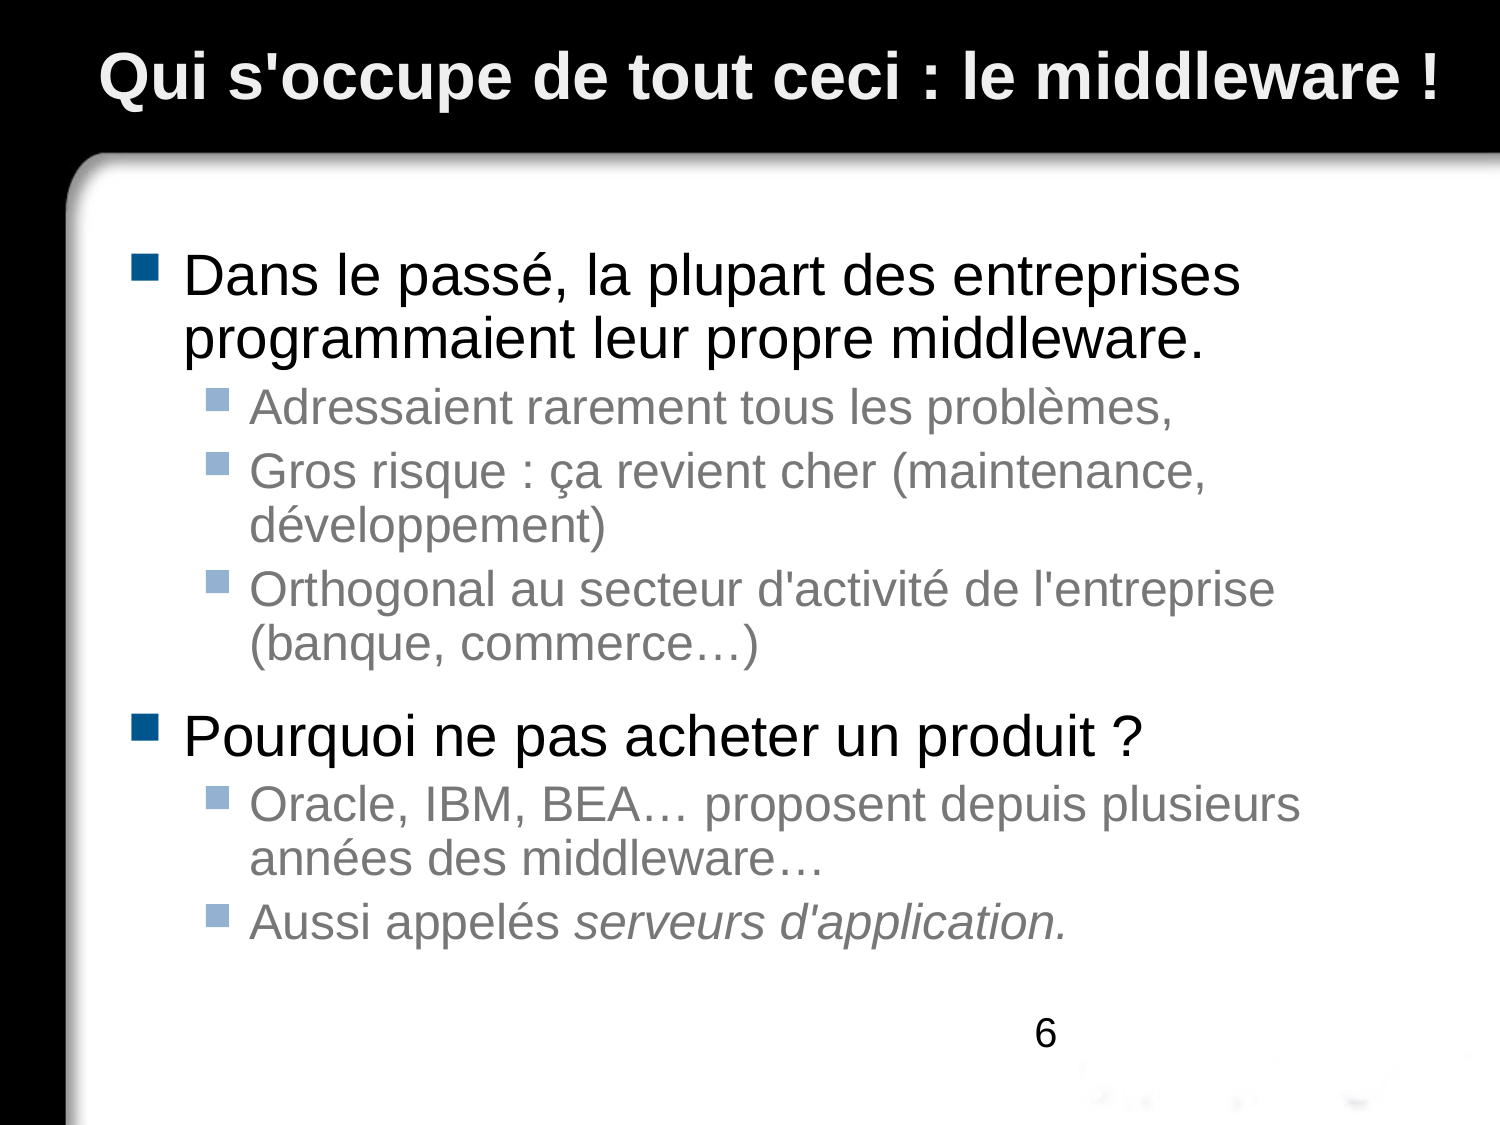

# Qui s'occupe de tout ceci : le middleware !
Dans le passé, la plupart des entreprises programmaient leur propre middleware.
Adressaient rarement tous les problèmes,
Gros risque : ça revient cher (maintenance, développement)
Orthogonal au secteur d'activité de l'entreprise (banque, commerce…)
Pourquoi ne pas acheter un produit ?
Oracle, IBM, BEA… proposent depuis plusieurs années des middleware…
Aussi appelés serveurs d'application.